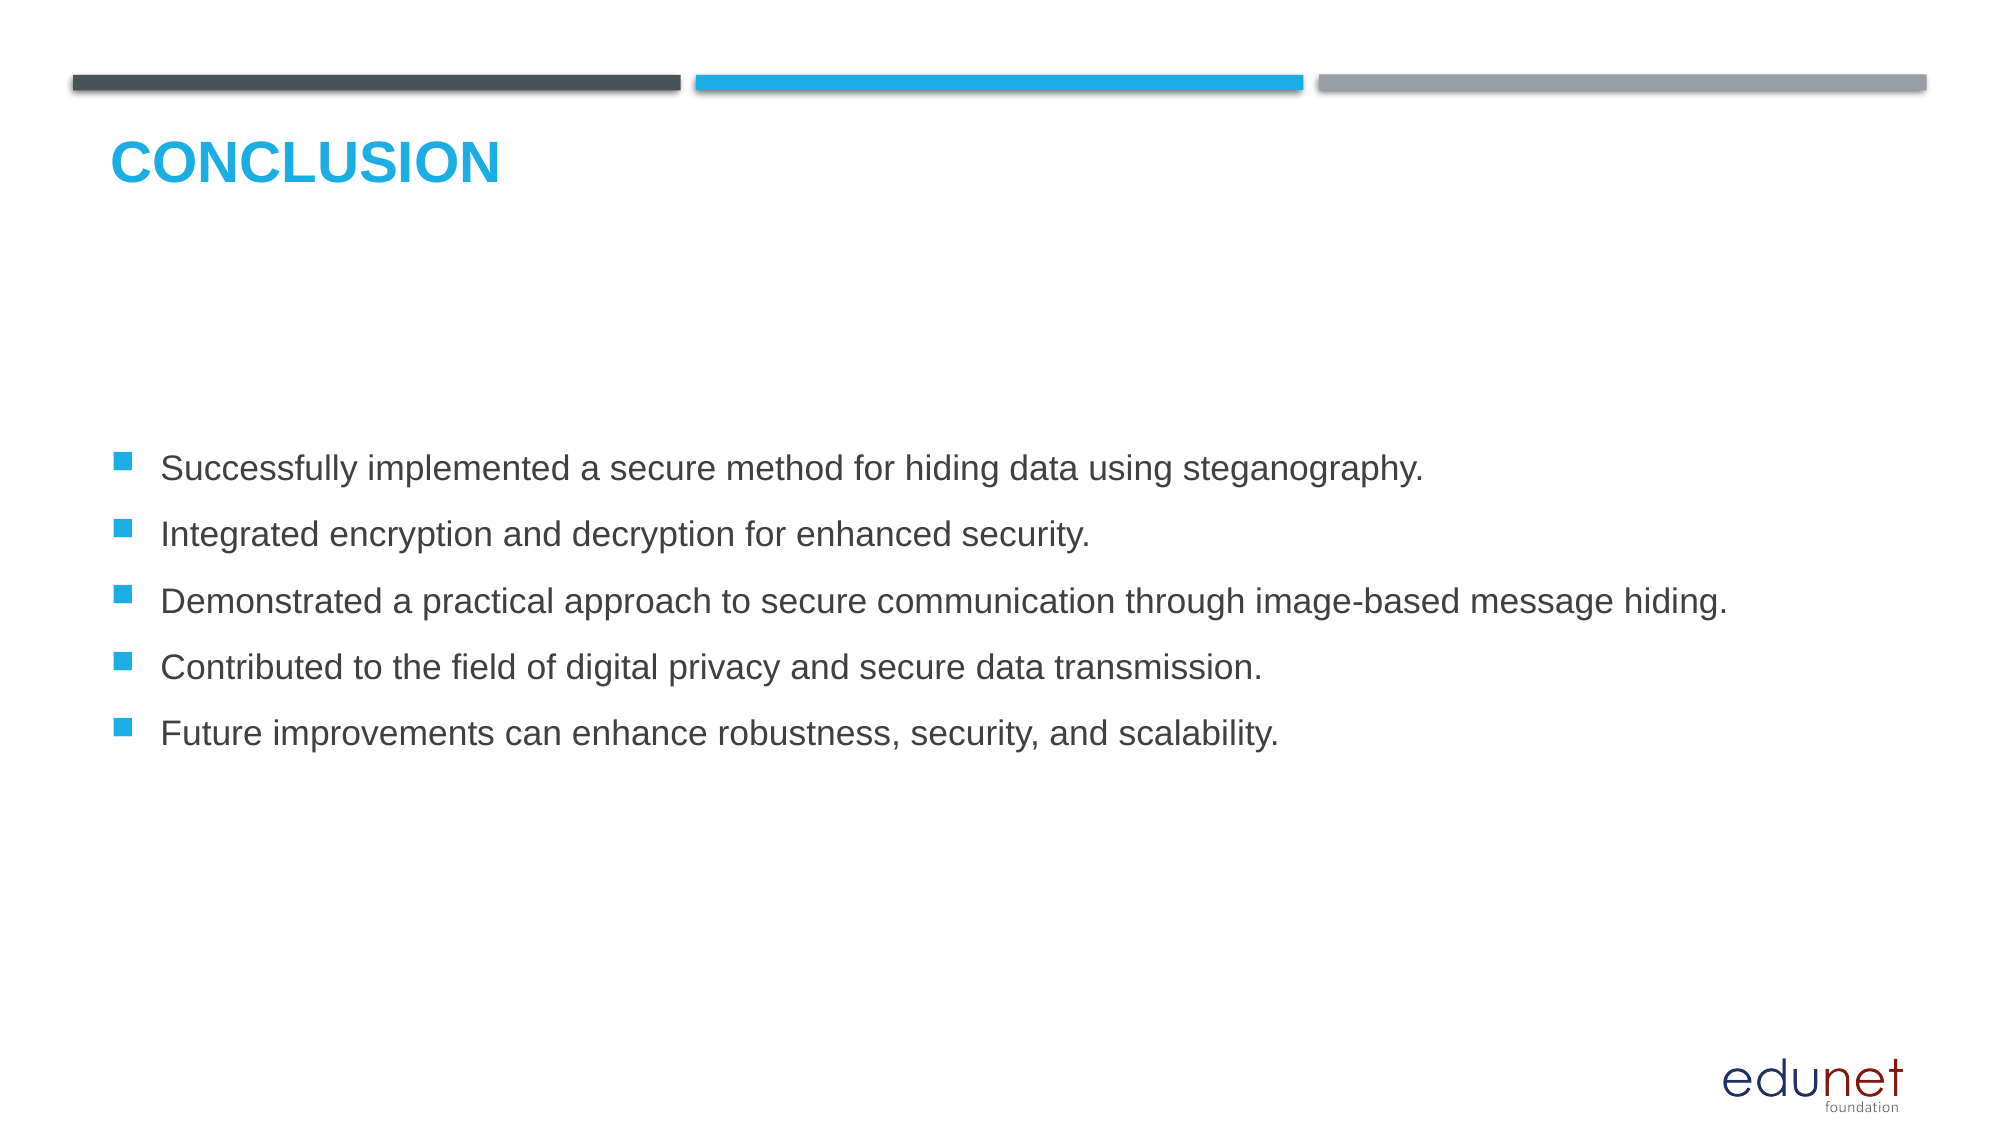

# Conclusion
Successfully implemented a secure method for hiding data using steganography.
Integrated encryption and decryption for enhanced security.
Demonstrated a practical approach to secure communication through image-based message hiding.
Contributed to the field of digital privacy and secure data transmission.
Future improvements can enhance robustness, security, and scalability.